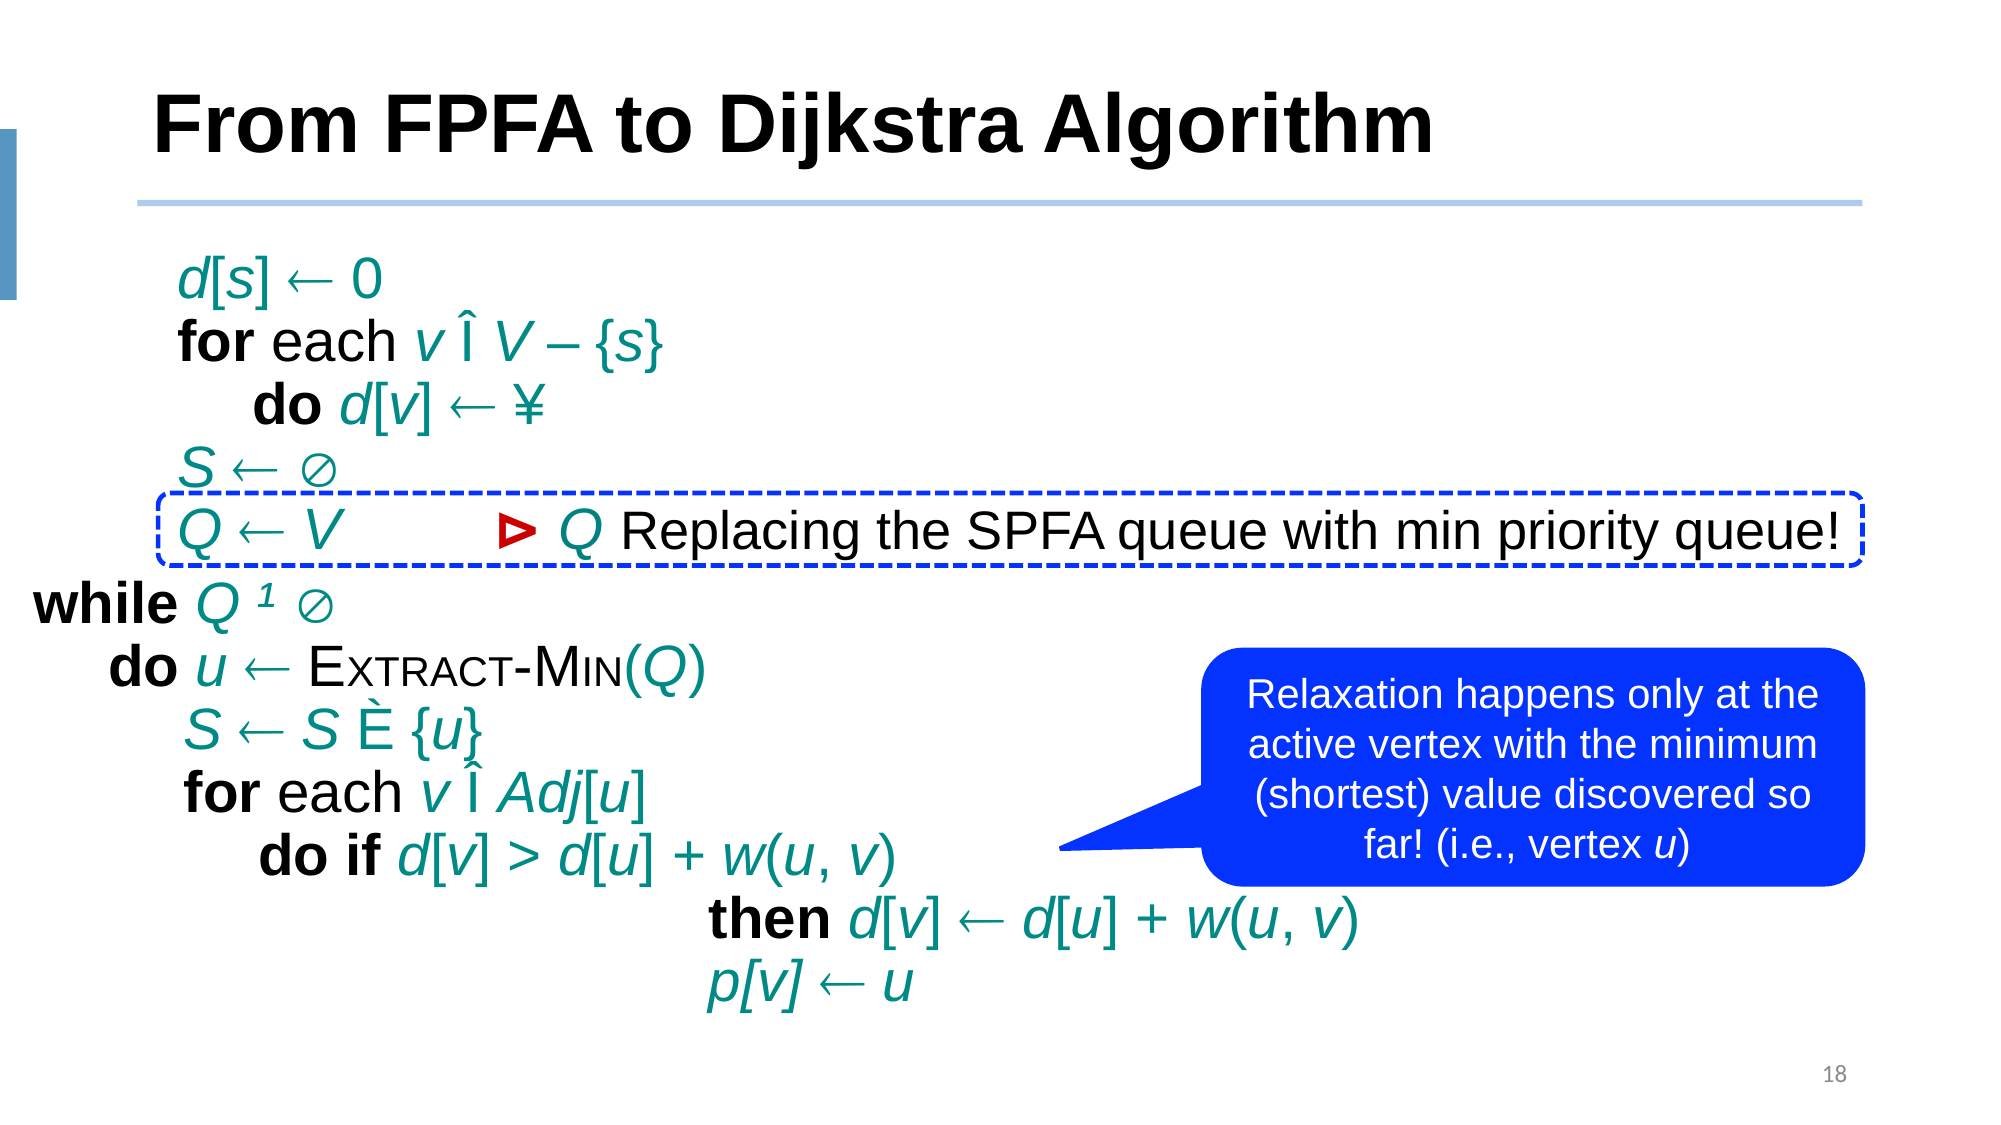

# From FPFA to Dijkstra Algorithm
d[s] ← 0
for each v Î V – {s}
do d[v] ← ¥
S ← ∅
Q ← V	 ⊳ Q Replacing the SPFA queue with min priority queue!

while Q ¹ ∅
do u ← EXTRACT-MIN(Q)
S ← S È {u}
for each v Î Adj[u]
do if d[v] > d[u] + w(u, v)
	then d[v] ← d[u] + w(u, v)
	p[v] ← u
Relaxation happens only at the active vertex with the minimum (shortest) value discovered so far! (i.e., vertex u)
18